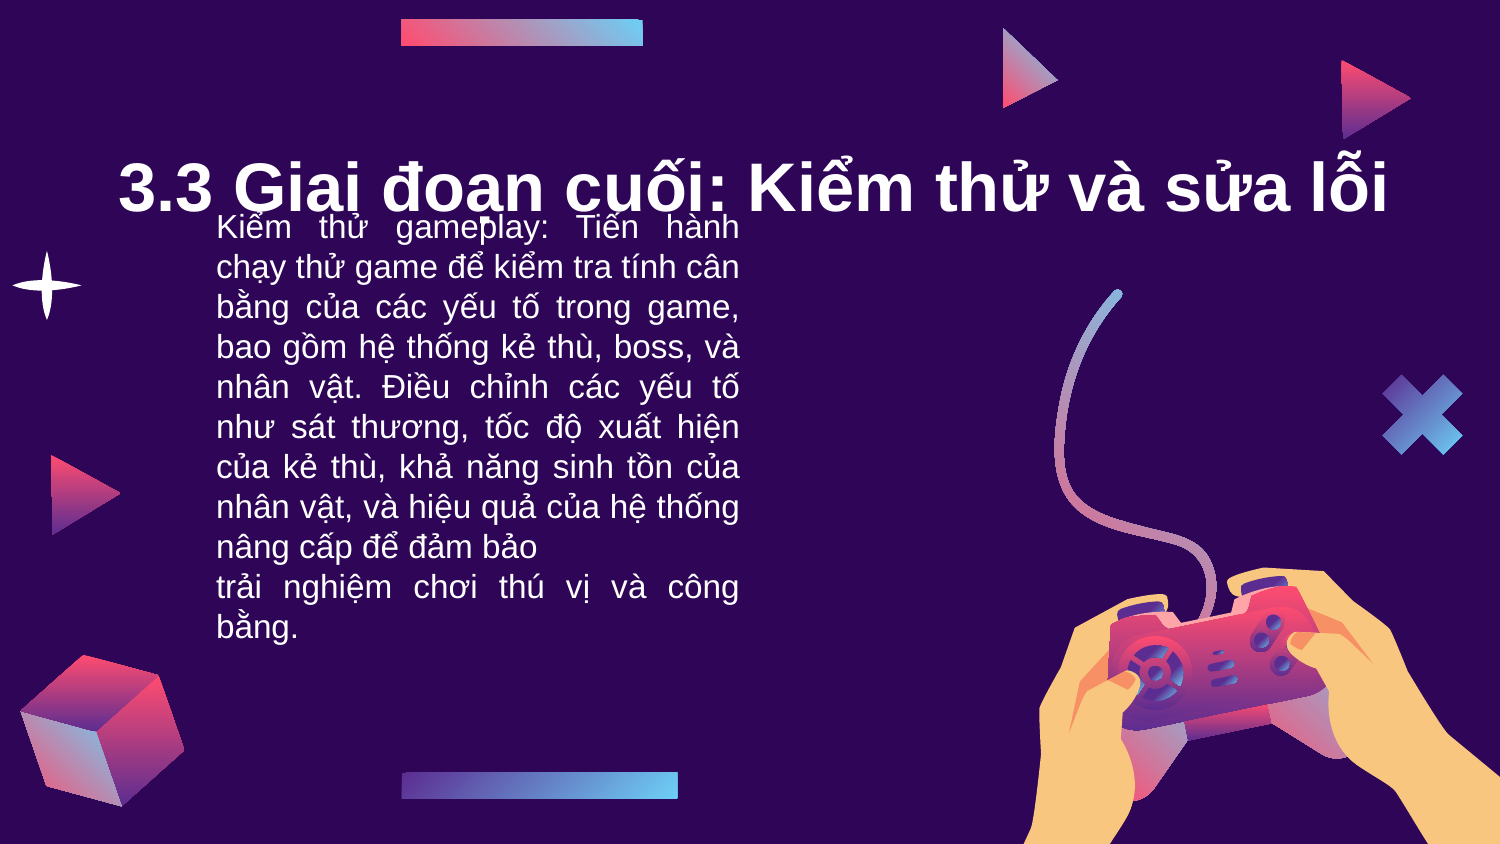

# 3.3 Giai đoạn cuối: Kiểm thử và sửa lỗi
Kiểm thử gameplay: Tiến hành chạy thử game để kiểm tra tính cân bằng của các yếu tố trong game, bao gồm hệ thống kẻ thù, boss, và nhân vật. Điều chỉnh các yếu tố như sát thương, tốc độ xuất hiện của kẻ thù, khả năng sinh tồn của nhân vật, và hiệu quả của hệ thống nâng cấp để đảm bảo
trải nghiệm chơi thú vị và công bằng.